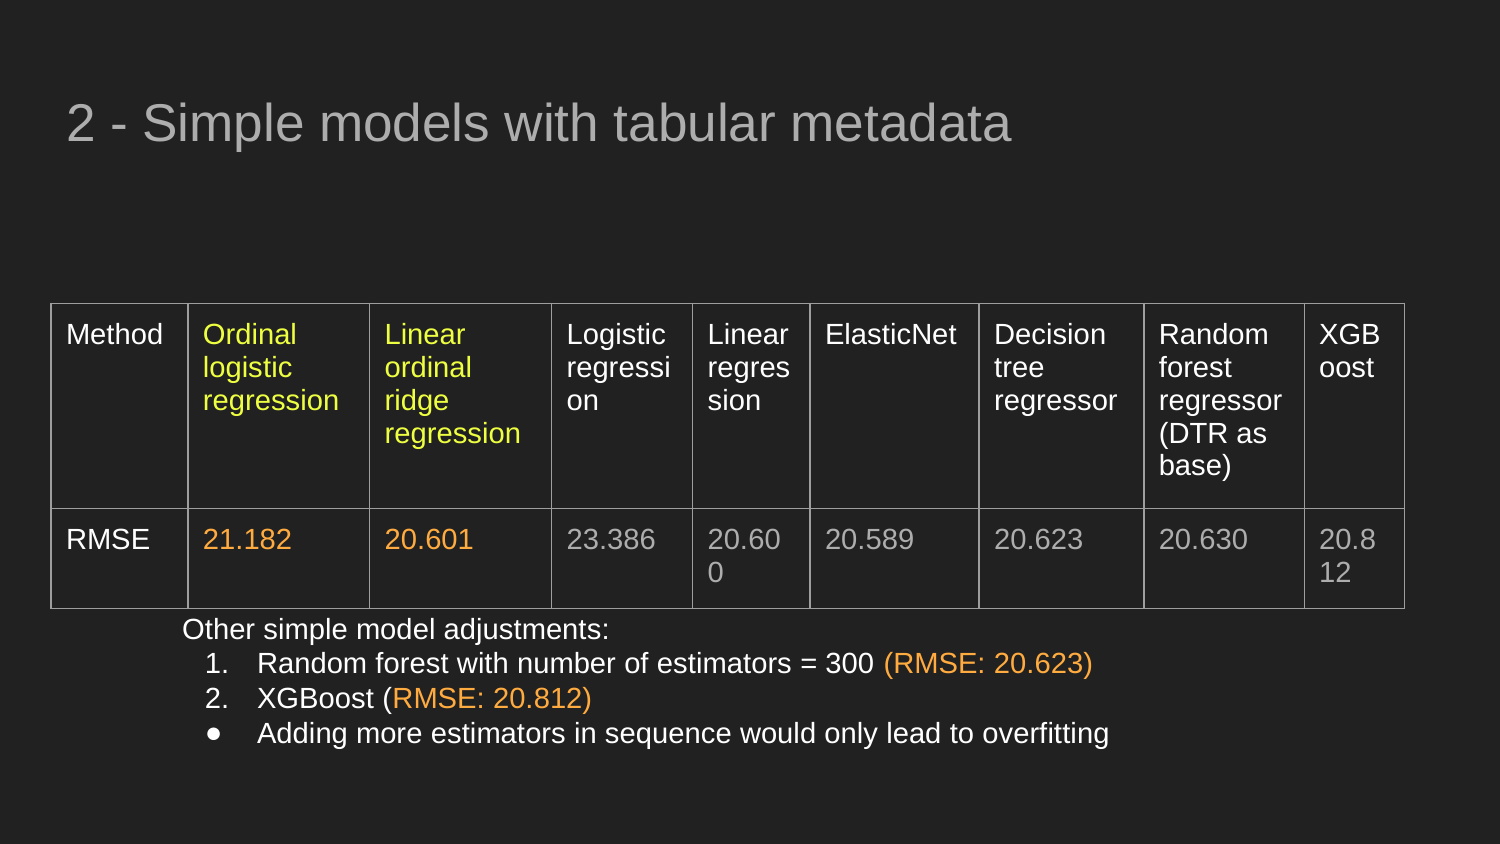

# 2 - Simple models with tabular metadata
| Method | Ordinal logistic regression | Linear ordinal ridge regression | Logistic regression | Linear regression | ElasticNet | Decision tree regressor | Random forest regressor (DTR as base) | XGBoost |
| --- | --- | --- | --- | --- | --- | --- | --- | --- |
| RMSE | 21.182 | 20.601 | 23.386 | 20.600 | 20.589 | 20.623 | 20.630 | 20.812 |
Other simple model adjustments:
Random forest with number of estimators = 300 (RMSE: 20.623)
XGBoost (RMSE: 20.812)
Adding more estimators in sequence would only lead to overfitting